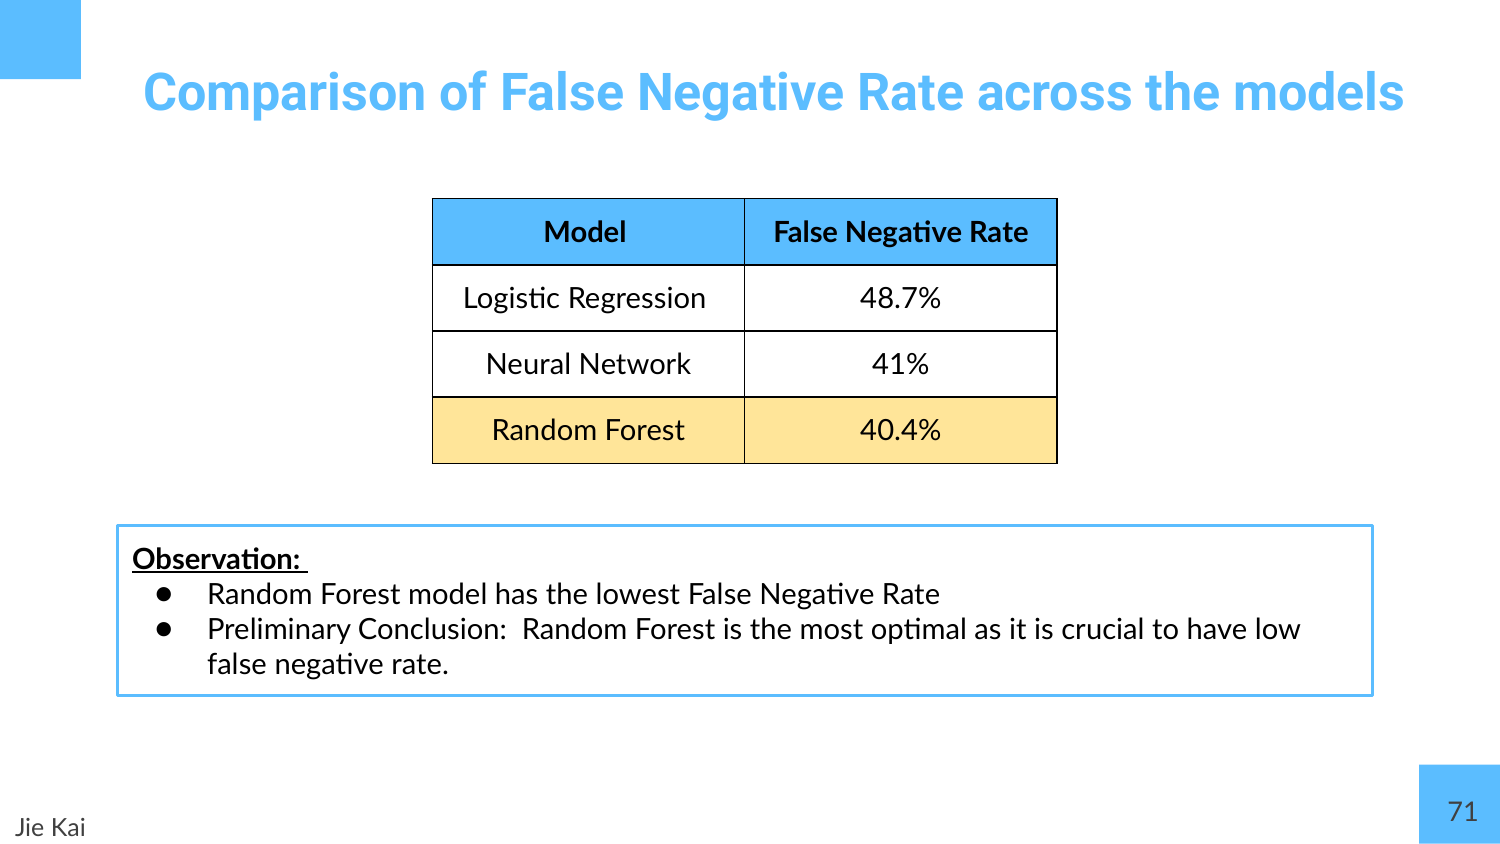

# Comparison of False Negative Rate across the models
| Model | False Negative Rate |
| --- | --- |
| Logistic Regression | 48.7% |
| Neural Network | 41% |
| Random Forest | 40.4% |
Observation:
Random Forest model has the lowest False Negative Rate
Preliminary Conclusion:  Random Forest is the most optimal as it is crucial to have low false negative rate.
71
Jie Kai